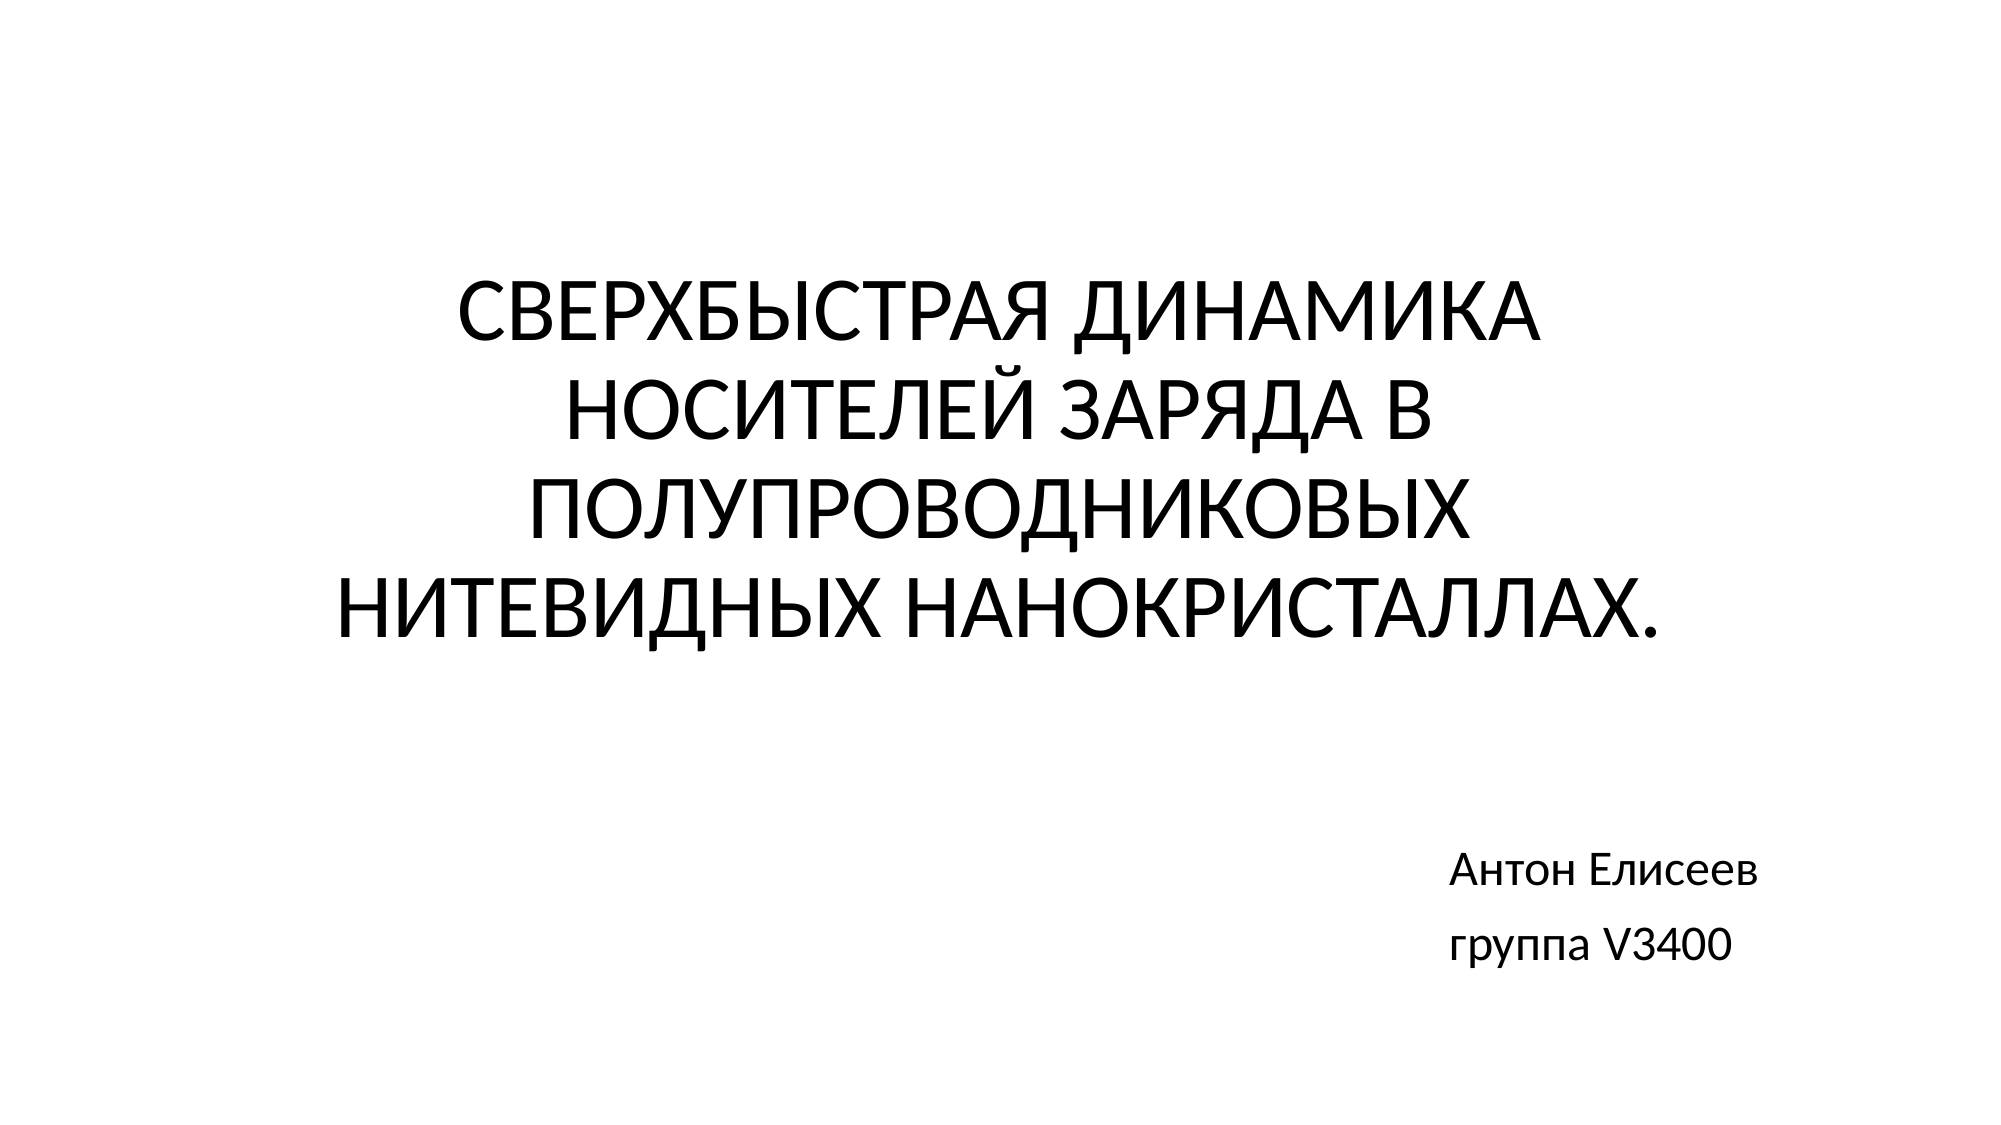

# СВЕРХБЫСТРАЯ ДИНАМИКА НОСИТЕЛЕЙ ЗАРЯДА В ПОЛУПРОВОДНИКОВЫХ НИТЕВИДНЫХ НАНОКРИСТАЛЛАХ.
Антон Елисеев
группа V3400